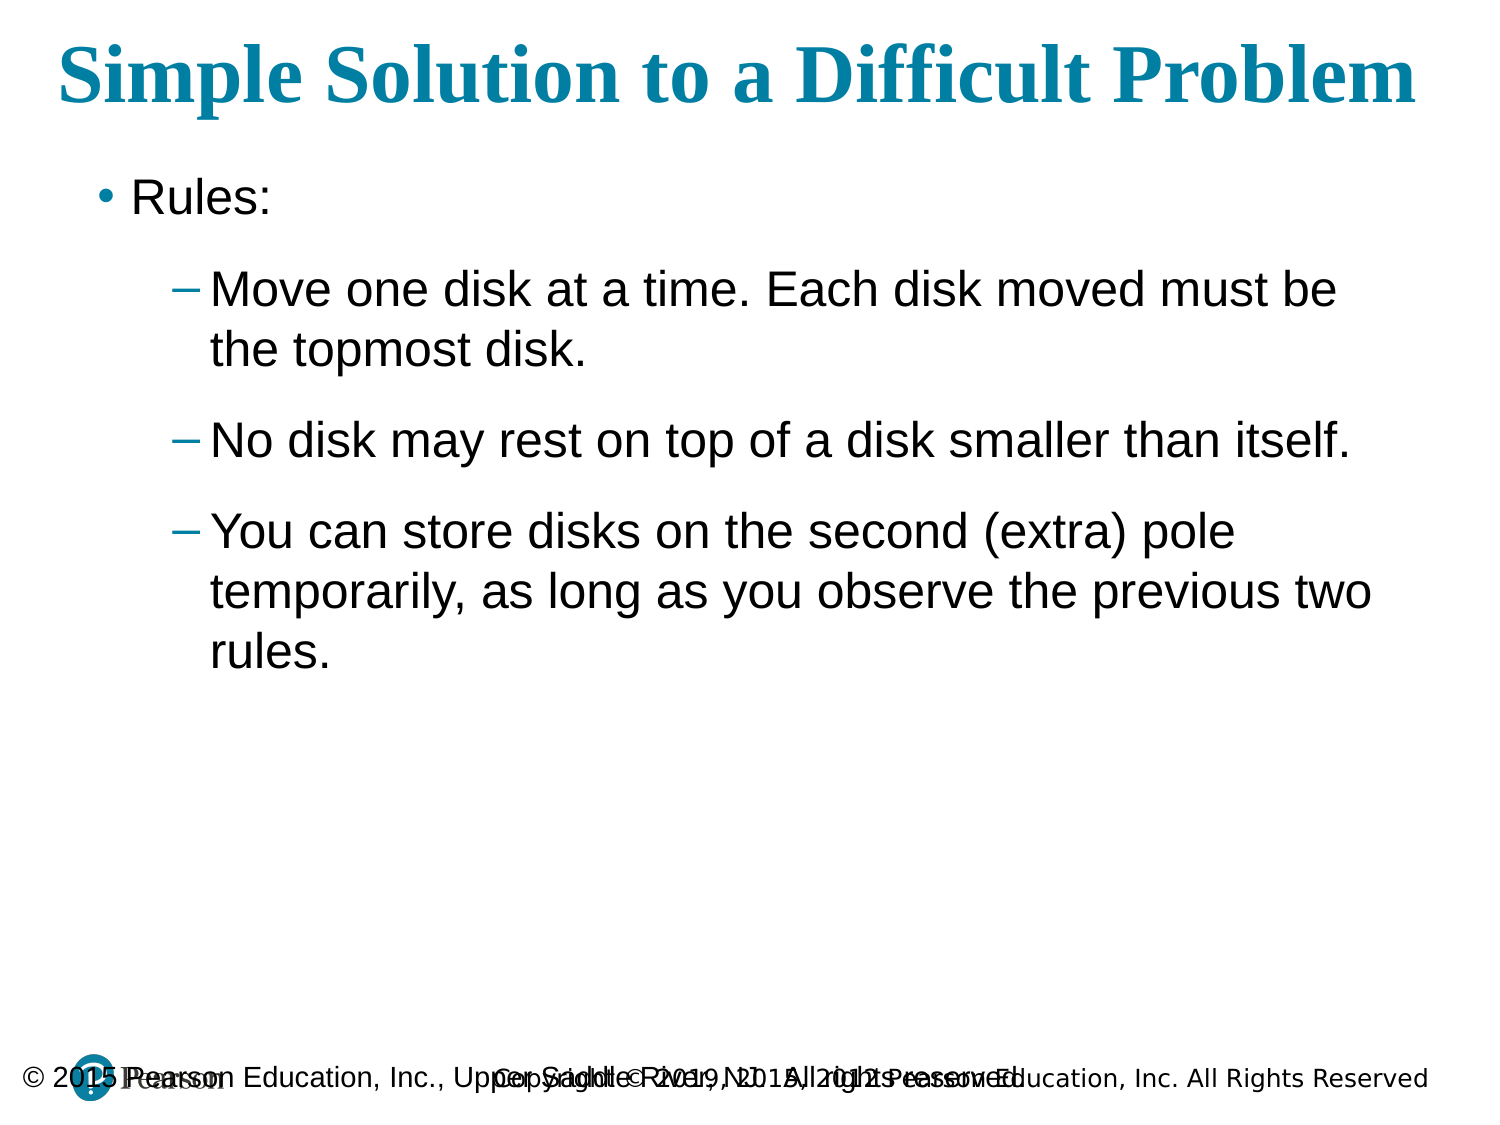

# Simple Solution to a Difficult Problem
Rules:
Move one disk at a time. Each disk moved must be the topmost disk.
No disk may rest on top of a disk smaller than itself.
You can store disks on the second (extra) pole temporarily, as long as you observe the previous two rules.
© 2015 Pearson Education, Inc., Upper Saddle River, NJ.  All rights reserved.